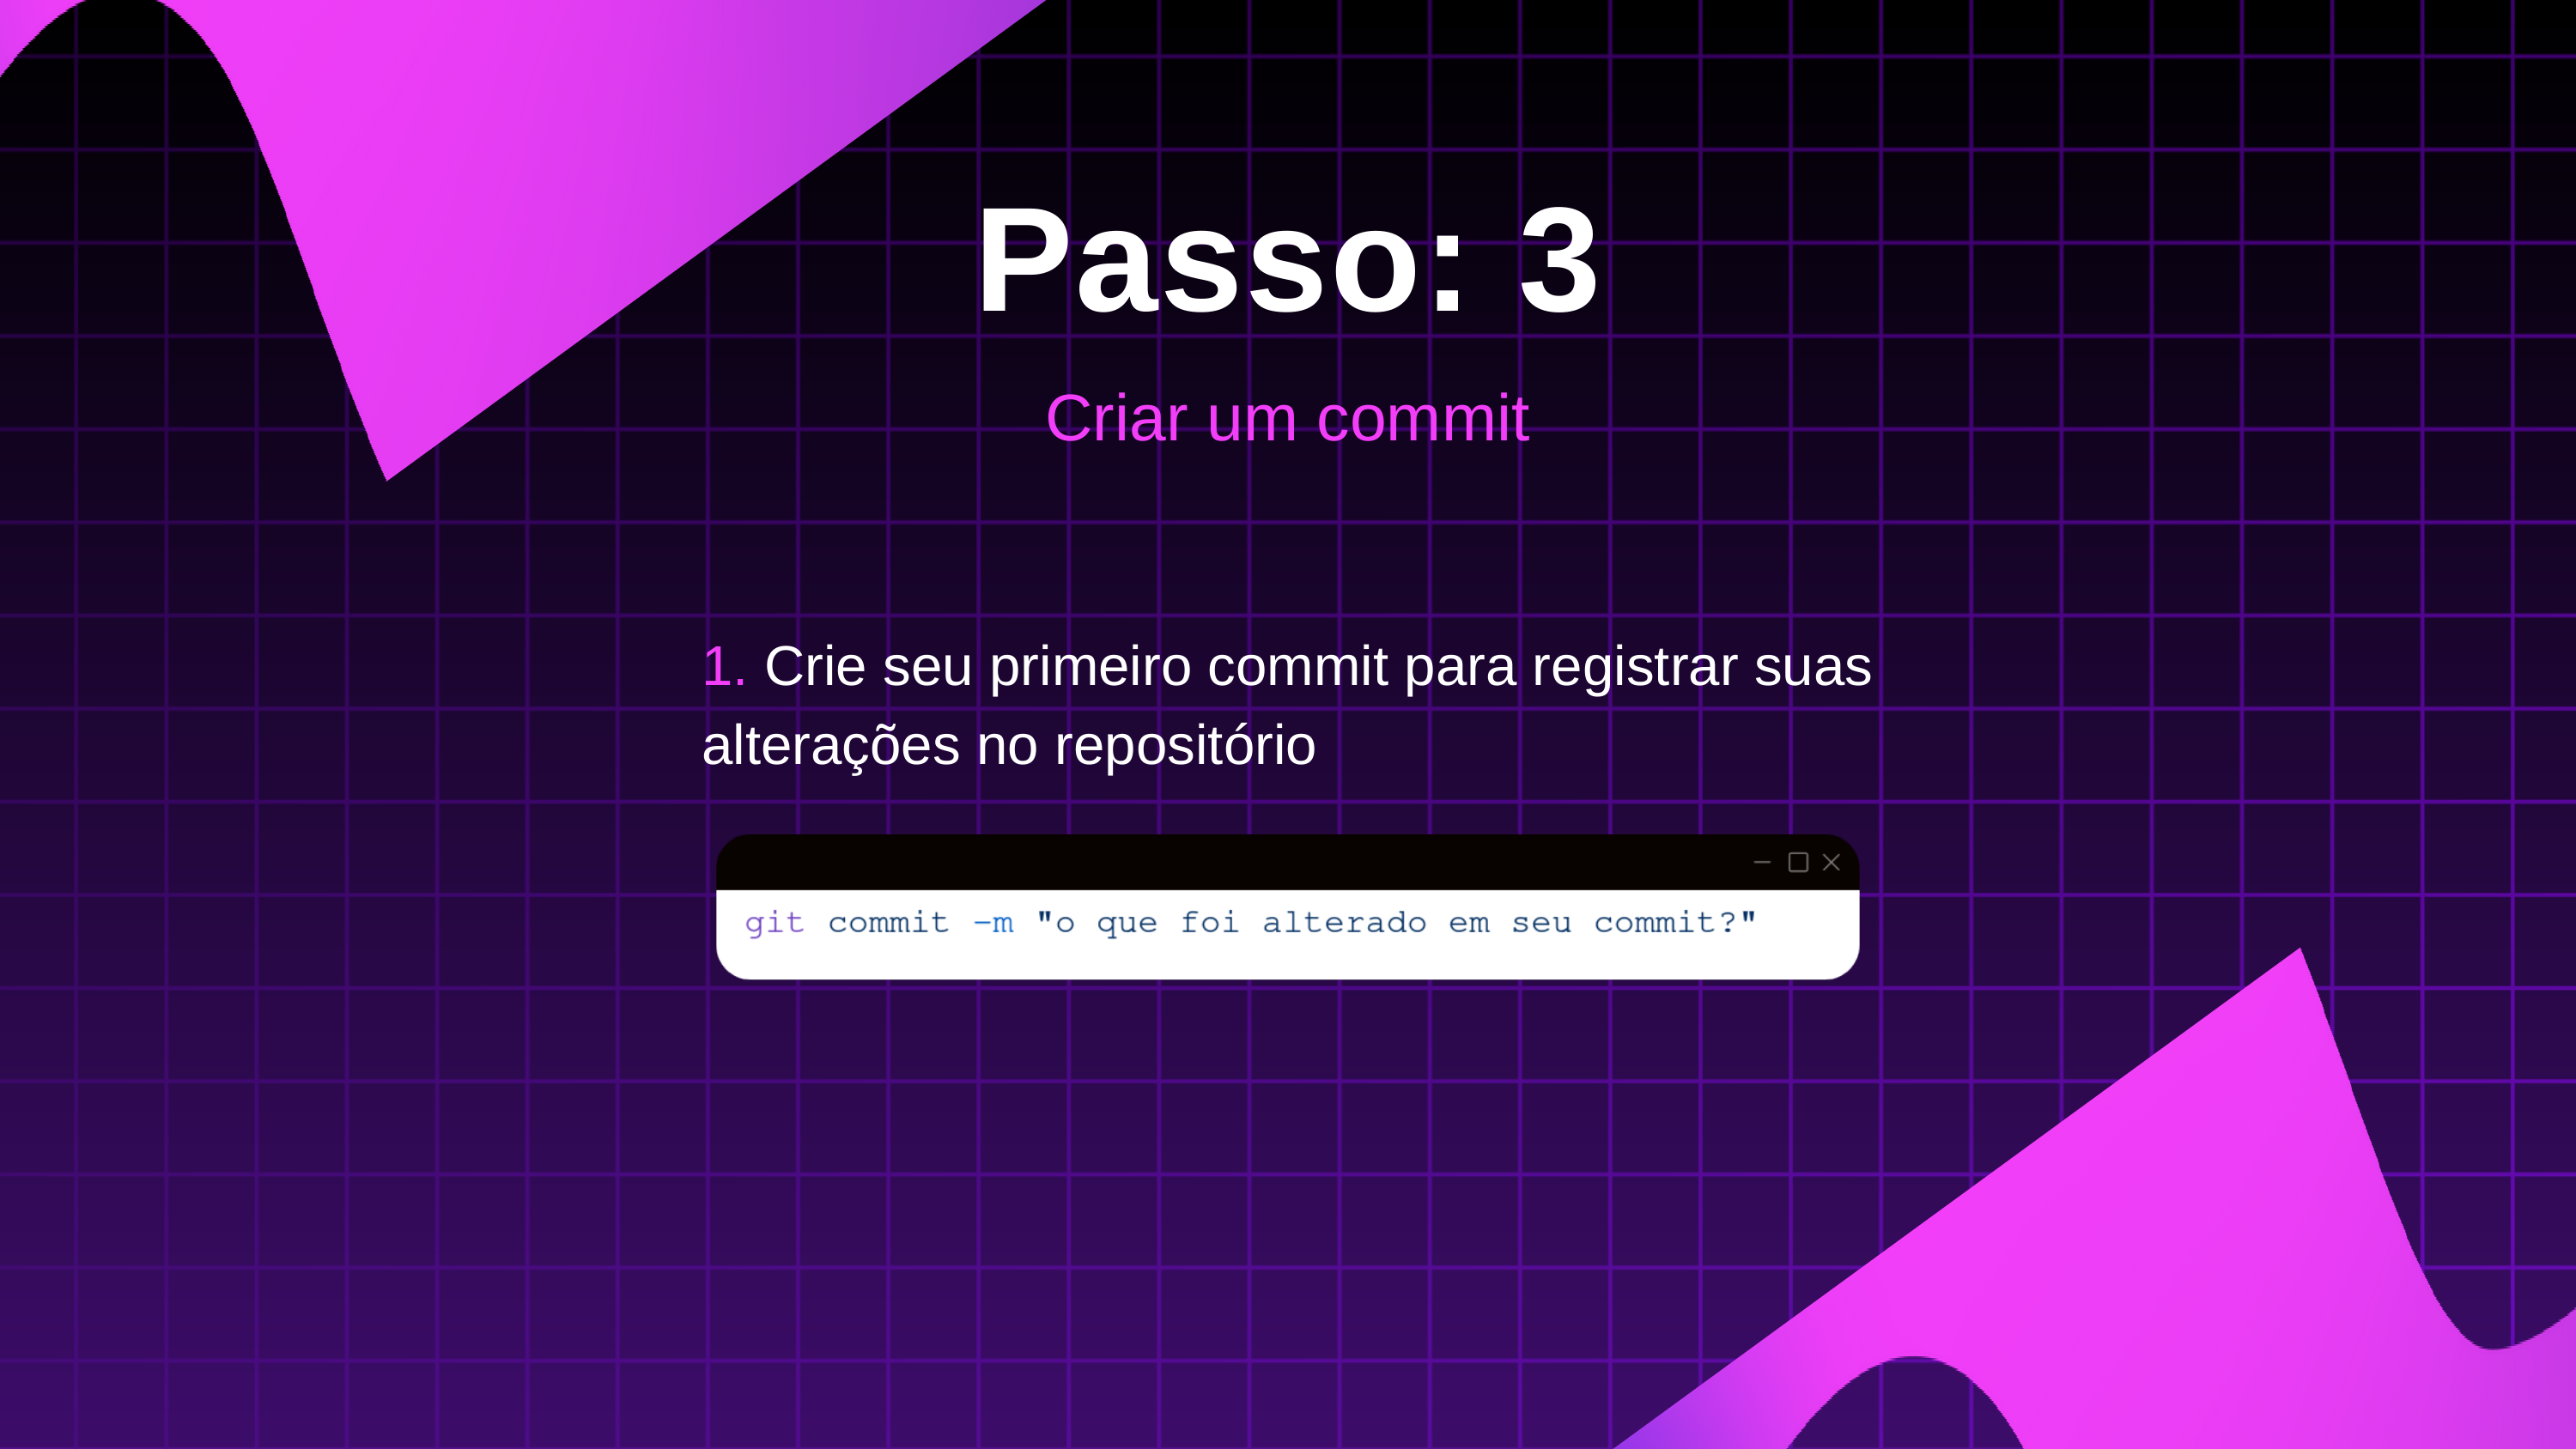

Passo: 3
Criar um commit
1. Crie seu primeiro commit para registrar suas alterações no repositório